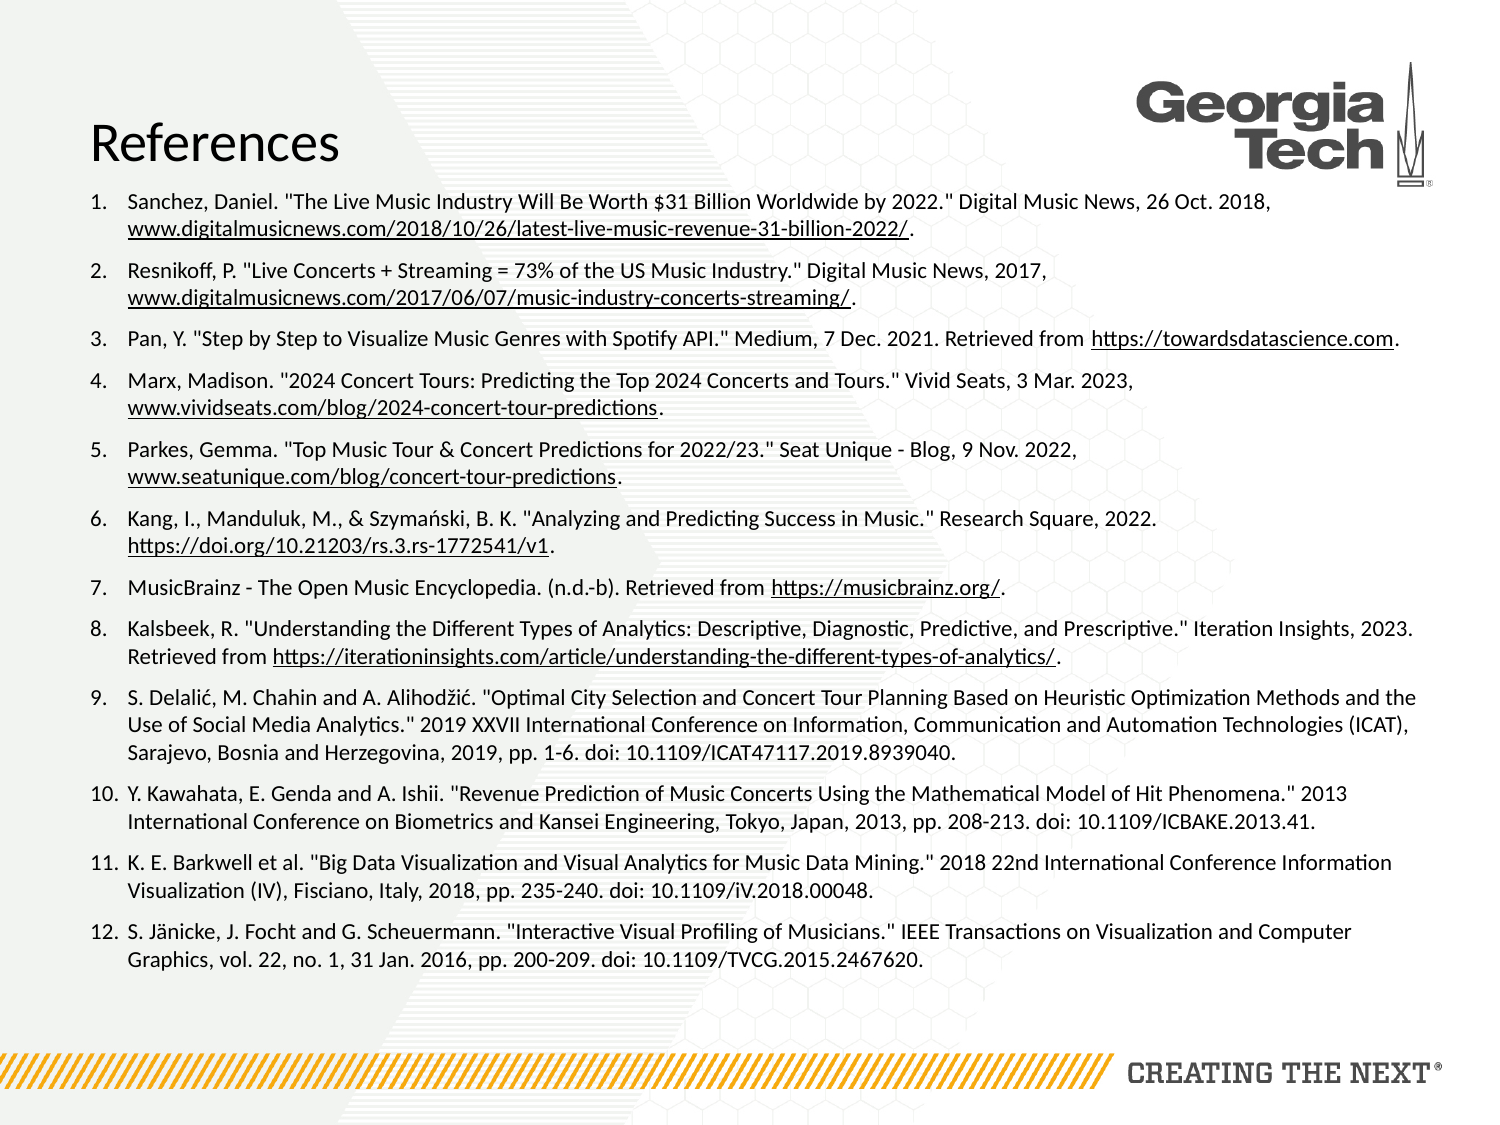

# References
Sanchez, Daniel. "The Live Music Industry Will Be Worth $31 Billion Worldwide by 2022." Digital Music News, 26 Oct. 2018, www.digitalmusicnews.com/2018/10/26/latest-live-music-revenue-31-billion-2022/.
Resnikoff, P. "Live Concerts + Streaming = 73% of the US Music Industry." Digital Music News, 2017, www.digitalmusicnews.com/2017/06/07/music-industry-concerts-streaming/.
Pan, Y. "Step by Step to Visualize Music Genres with Spotify API." Medium, 7 Dec. 2021. Retrieved from https://towardsdatascience.com.
Marx, Madison. "2024 Concert Tours: Predicting the Top 2024 Concerts and Tours." Vivid Seats, 3 Mar. 2023, www.vividseats.com/blog/2024-concert-tour-predictions.
Parkes, Gemma. "Top Music Tour & Concert Predictions for 2022/23." Seat Unique - Blog, 9 Nov. 2022, www.seatunique.com/blog/concert-tour-predictions.
Kang, I., Manduluk, M., & Szymański, B. K. "Analyzing and Predicting Success in Music." Research Square, 2022. https://doi.org/10.21203/rs.3.rs-1772541/v1.
MusicBrainz - The Open Music Encyclopedia. (n.d.-b). Retrieved from https://musicbrainz.org/.
Kalsbeek, R. "Understanding the Different Types of Analytics: Descriptive, Diagnostic, Predictive, and Prescriptive." Iteration Insights, 2023. Retrieved from https://iterationinsights.com/article/understanding-the-different-types-of-analytics/.
S. Delalić, M. Chahin and A. Alihodžić. "Optimal City Selection and Concert Tour Planning Based on Heuristic Optimization Methods and the Use of Social Media Analytics." 2019 XXVII International Conference on Information, Communication and Automation Technologies (ICAT), Sarajevo, Bosnia and Herzegovina, 2019, pp. 1-6. doi: 10.1109/ICAT47117.2019.8939040.
Y. Kawahata, E. Genda and A. Ishii. "Revenue Prediction of Music Concerts Using the Mathematical Model of Hit Phenomena." 2013 International Conference on Biometrics and Kansei Engineering, Tokyo, Japan, 2013, pp. 208-213. doi: 10.1109/ICBAKE.2013.41.
K. E. Barkwell et al. "Big Data Visualization and Visual Analytics for Music Data Mining." 2018 22nd International Conference Information Visualization (IV), Fisciano, Italy, 2018, pp. 235-240. doi: 10.1109/iV.2018.00048.
S. Jänicke, J. Focht and G. Scheuermann. "Interactive Visual Profiling of Musicians." IEEE Transactions on Visualization and Computer Graphics, vol. 22, no. 1, 31 Jan. 2016, pp. 200-209. doi: 10.1109/TVCG.2015.2467620.